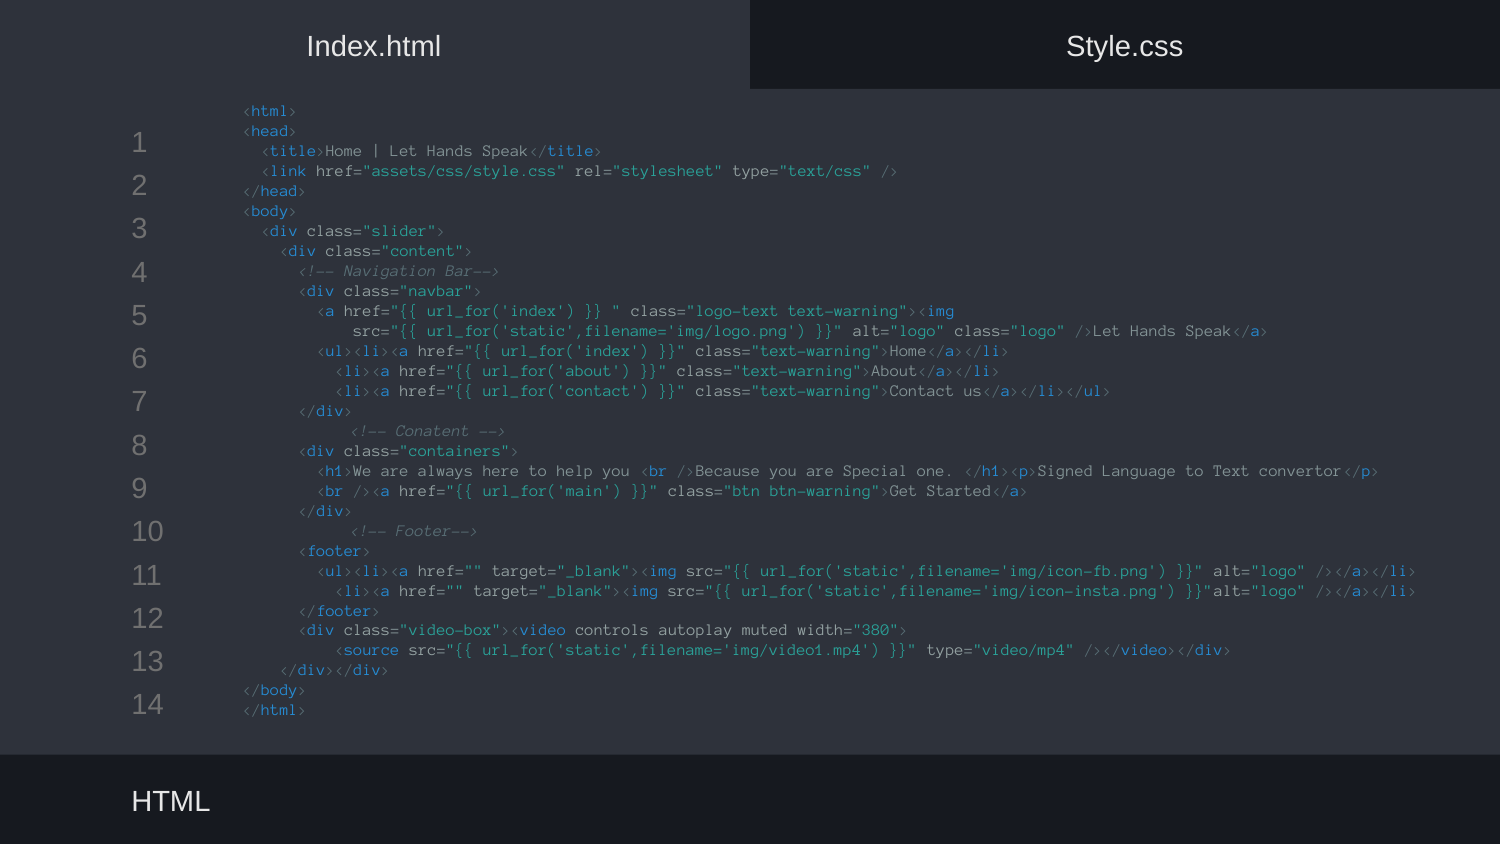

Index.html
Style.css
<html>
<head>
  <title>Home | Let Hands Speak</title>
  <link href="assets/css/style.css" rel="stylesheet" type="text/css" />
</head>
<body>
  <div class="slider">
    <div class="content">
      <!-- Navigation Bar-->
      <div class="navbar">
        <a href="{{ url_for('index') }} " class="logo-text text-warning"><img
            src="{{ url_for('static',filename='img/logo.png') }}" alt="logo" class="logo" />Let Hands Speak</a>
        <ul><li><a href="{{ url_for('index') }}" class="text-warning">Home</a></li>
          <li><a href="{{ url_for('about') }}" class="text-warning">About</a></li>
          <li><a href="{{ url_for('contact') }}" class="text-warning">Contact us</a></li></ul>
      </div>
      <!-- Conatent -->
      <div class="containers">
        <h1>We are always here to help you <br />Because you are Special one. </h1><p>Signed Language to Text convertor</p>
        <br /><a href="{{ url_for('main') }}" class="btn btn-warning">Get Started</a>
      </div>
      <!-- Footer-->
      <footer>
        <ul><li><a href="" target="_blank"><img src="{{ url_for('static',filename='img/icon-fb.png') }}" alt="logo" /></a></li>
          <li><a href="" target="_blank"><img src="{{ url_for('static',filename='img/icon-insta.png') }}"alt="logo" /></a></li>
      </footer>
      <div class="video-box"><video controls autoplay muted width="380">
          <source src="{{ url_for('static',filename='img/video1.mp4') }}" type="video/mp4" /></video></div>
    </div></div>
</body>
</html>
HTML